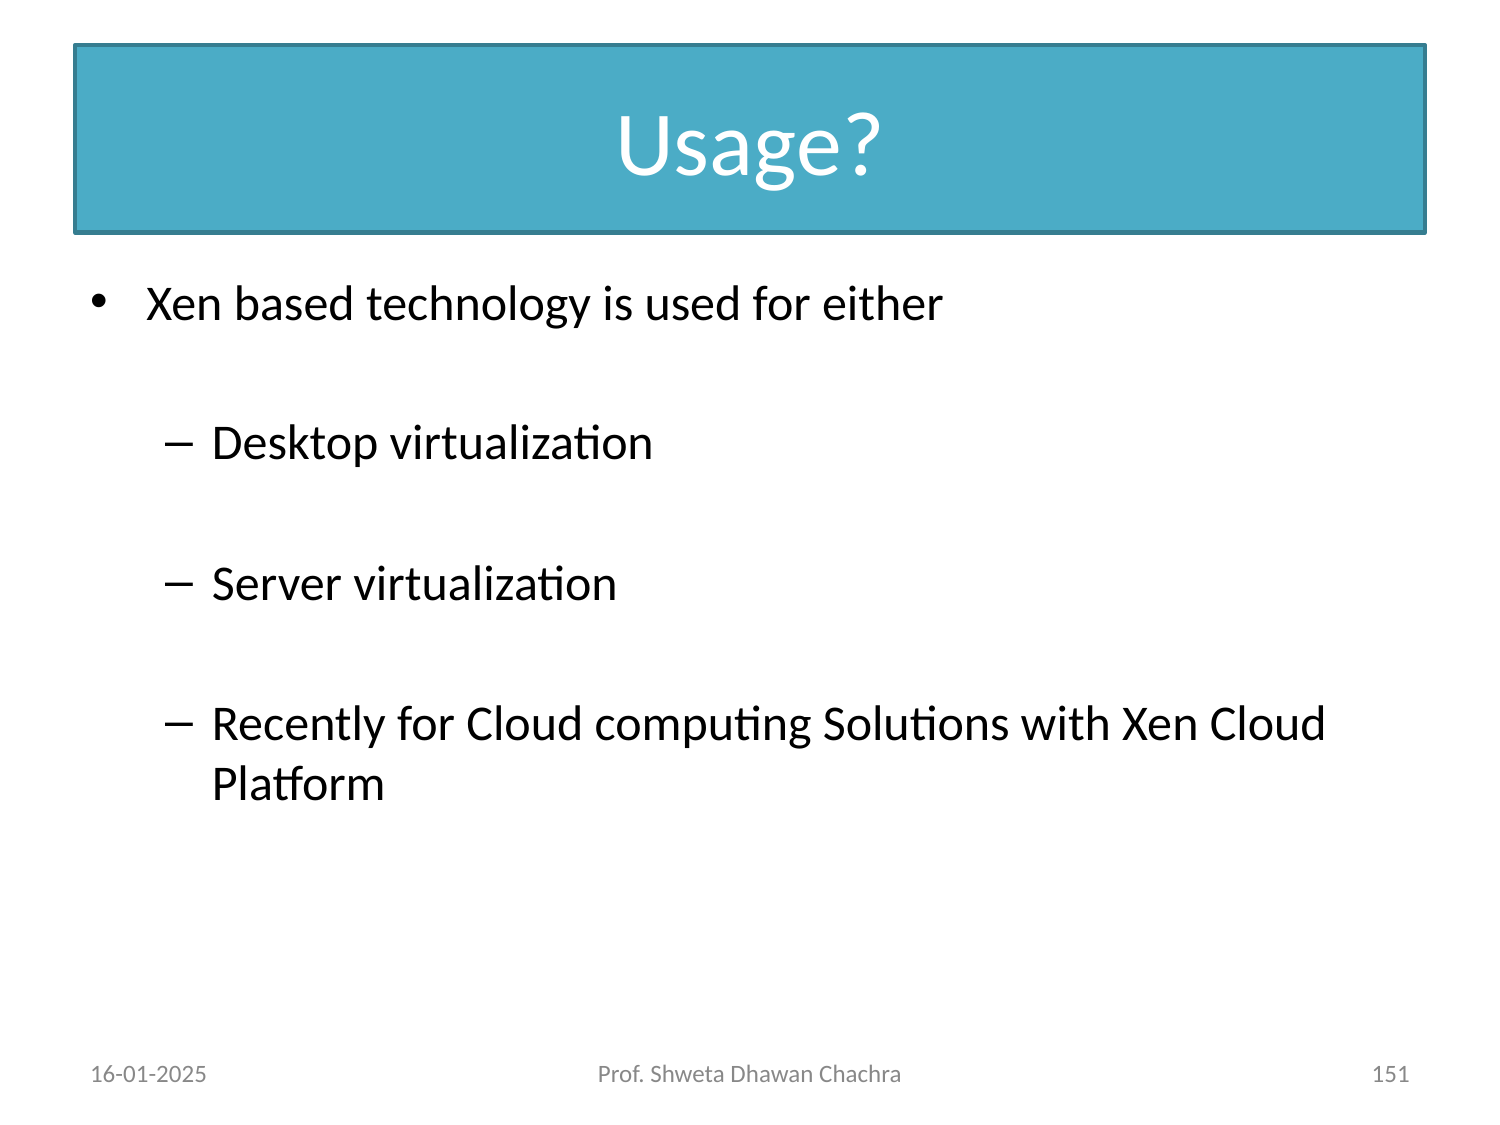

# Usage?
Xen based technology is used for either

Desktop virtualization

Server virtualization

Recently for Cloud computing Solutions with Xen Cloud Platform

16-01-2025
Prof. Shweta Dhawan Chachra
151